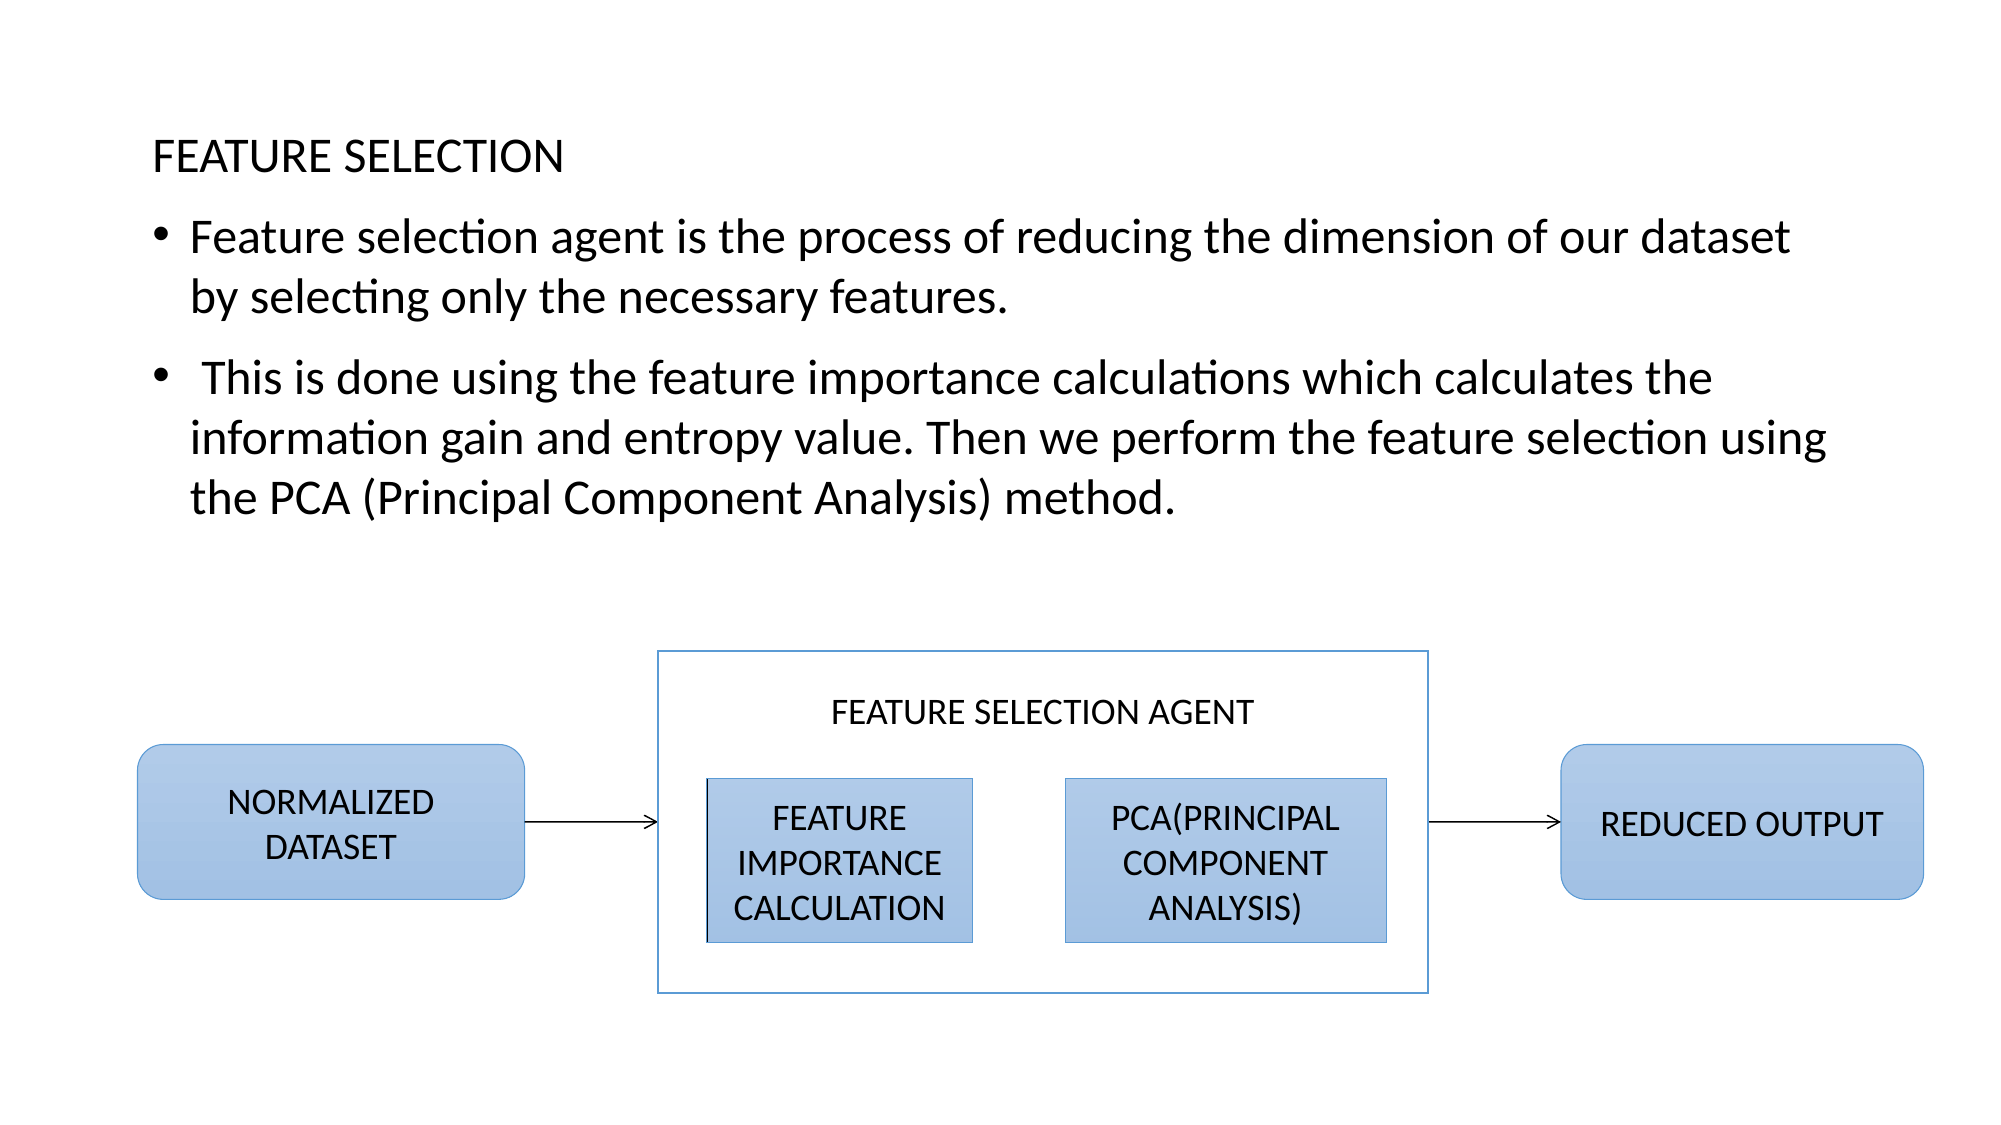

FEATURE SELECTION
Feature selection agent is the process of reducing the dimension of our dataset by selecting only the necessary features.
 This is done using the feature importance calculations which calculates the information gain and entropy value. Then we perform the feature selection using the PCA (Principal Component Analysis) method.

FEATURE SELECTION AGENT

NORMALIZED DATASET
REDUCED OUTPUT
FEATURE IMPORTANCE CALCULATION
PCA(PRINCIPAL COMPONENT ANALYSIS)